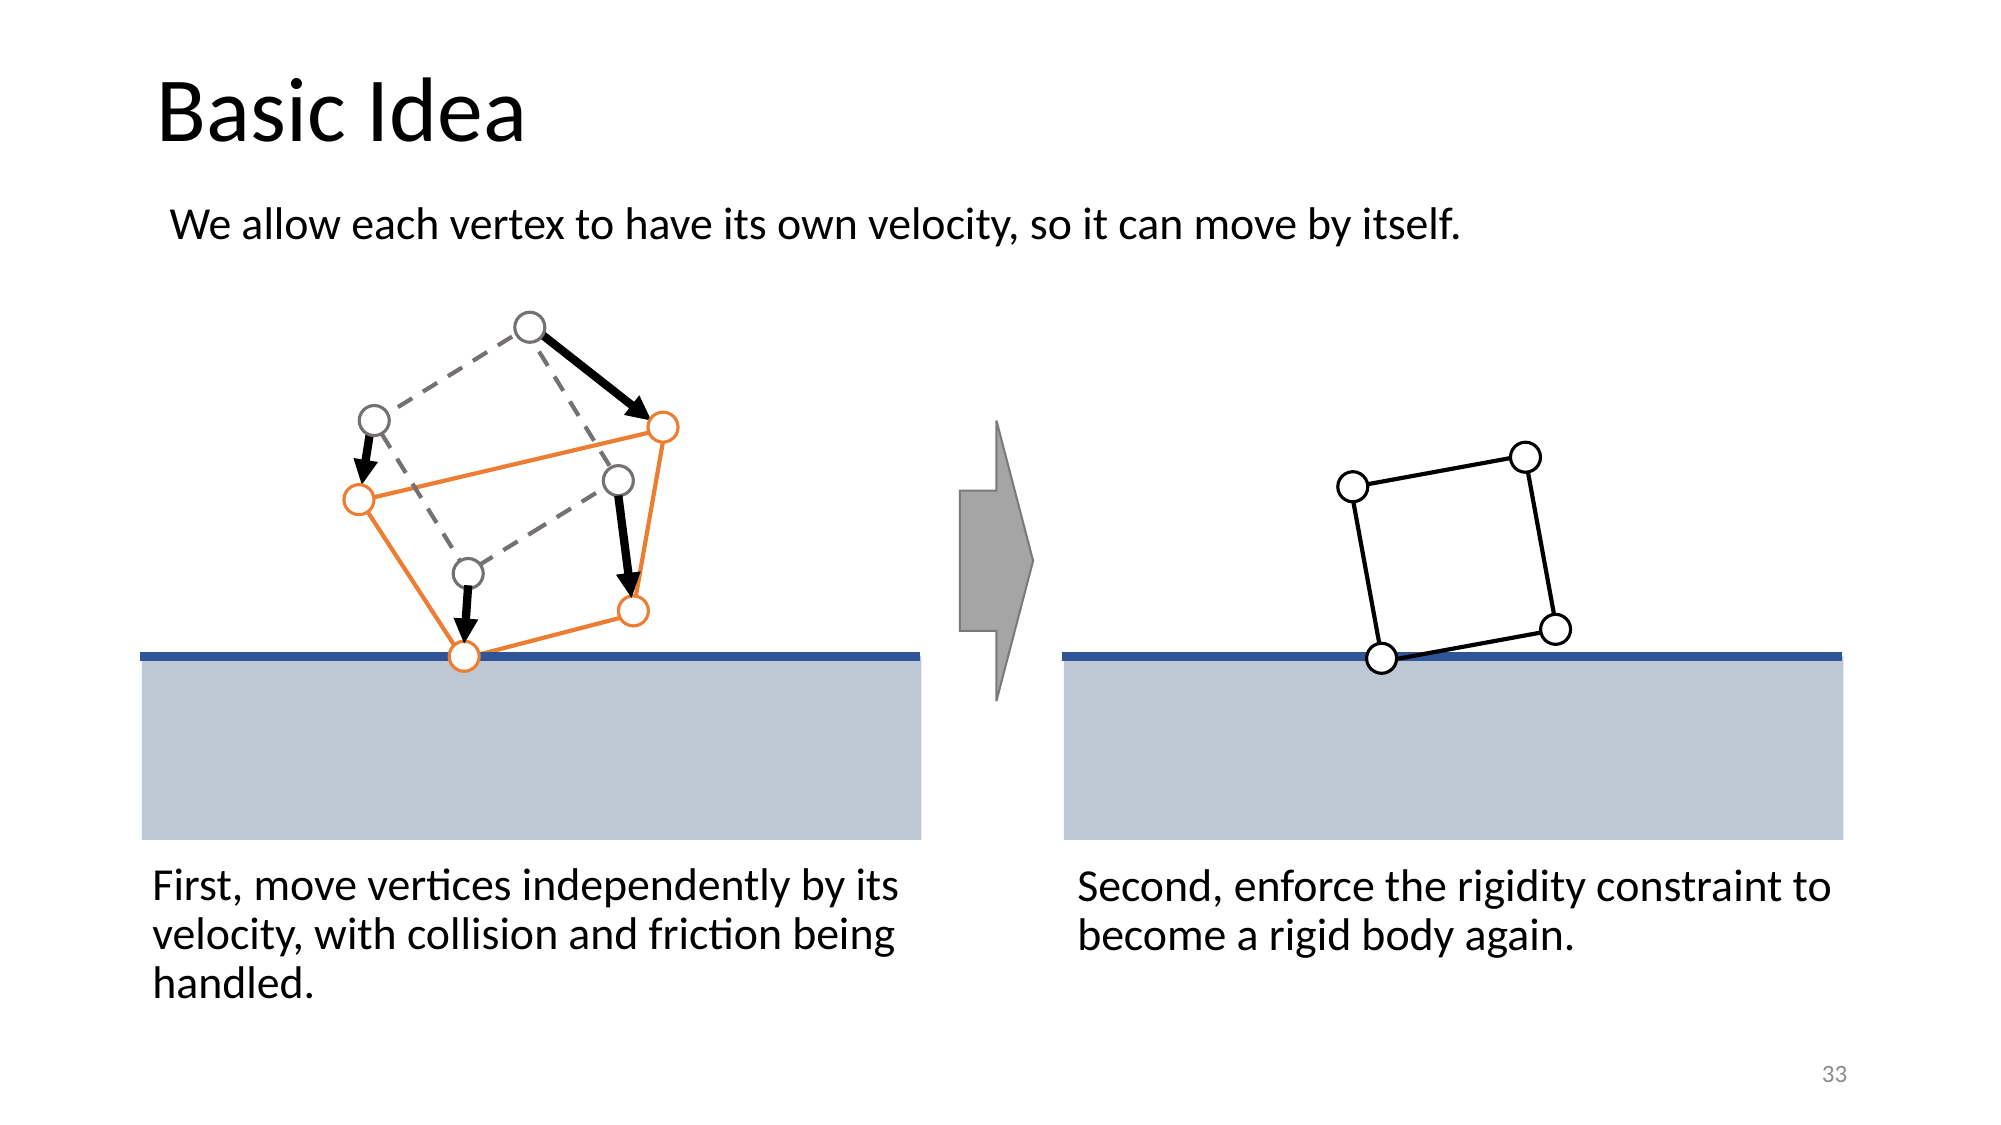

# Basic Idea
We allow each vertex to have its own velocity, so it can move by itself.

First, move vertices independently by its velocity, with collision and friction being handled.
Second, enforce the rigidity constraint to become a rigid body again.
33